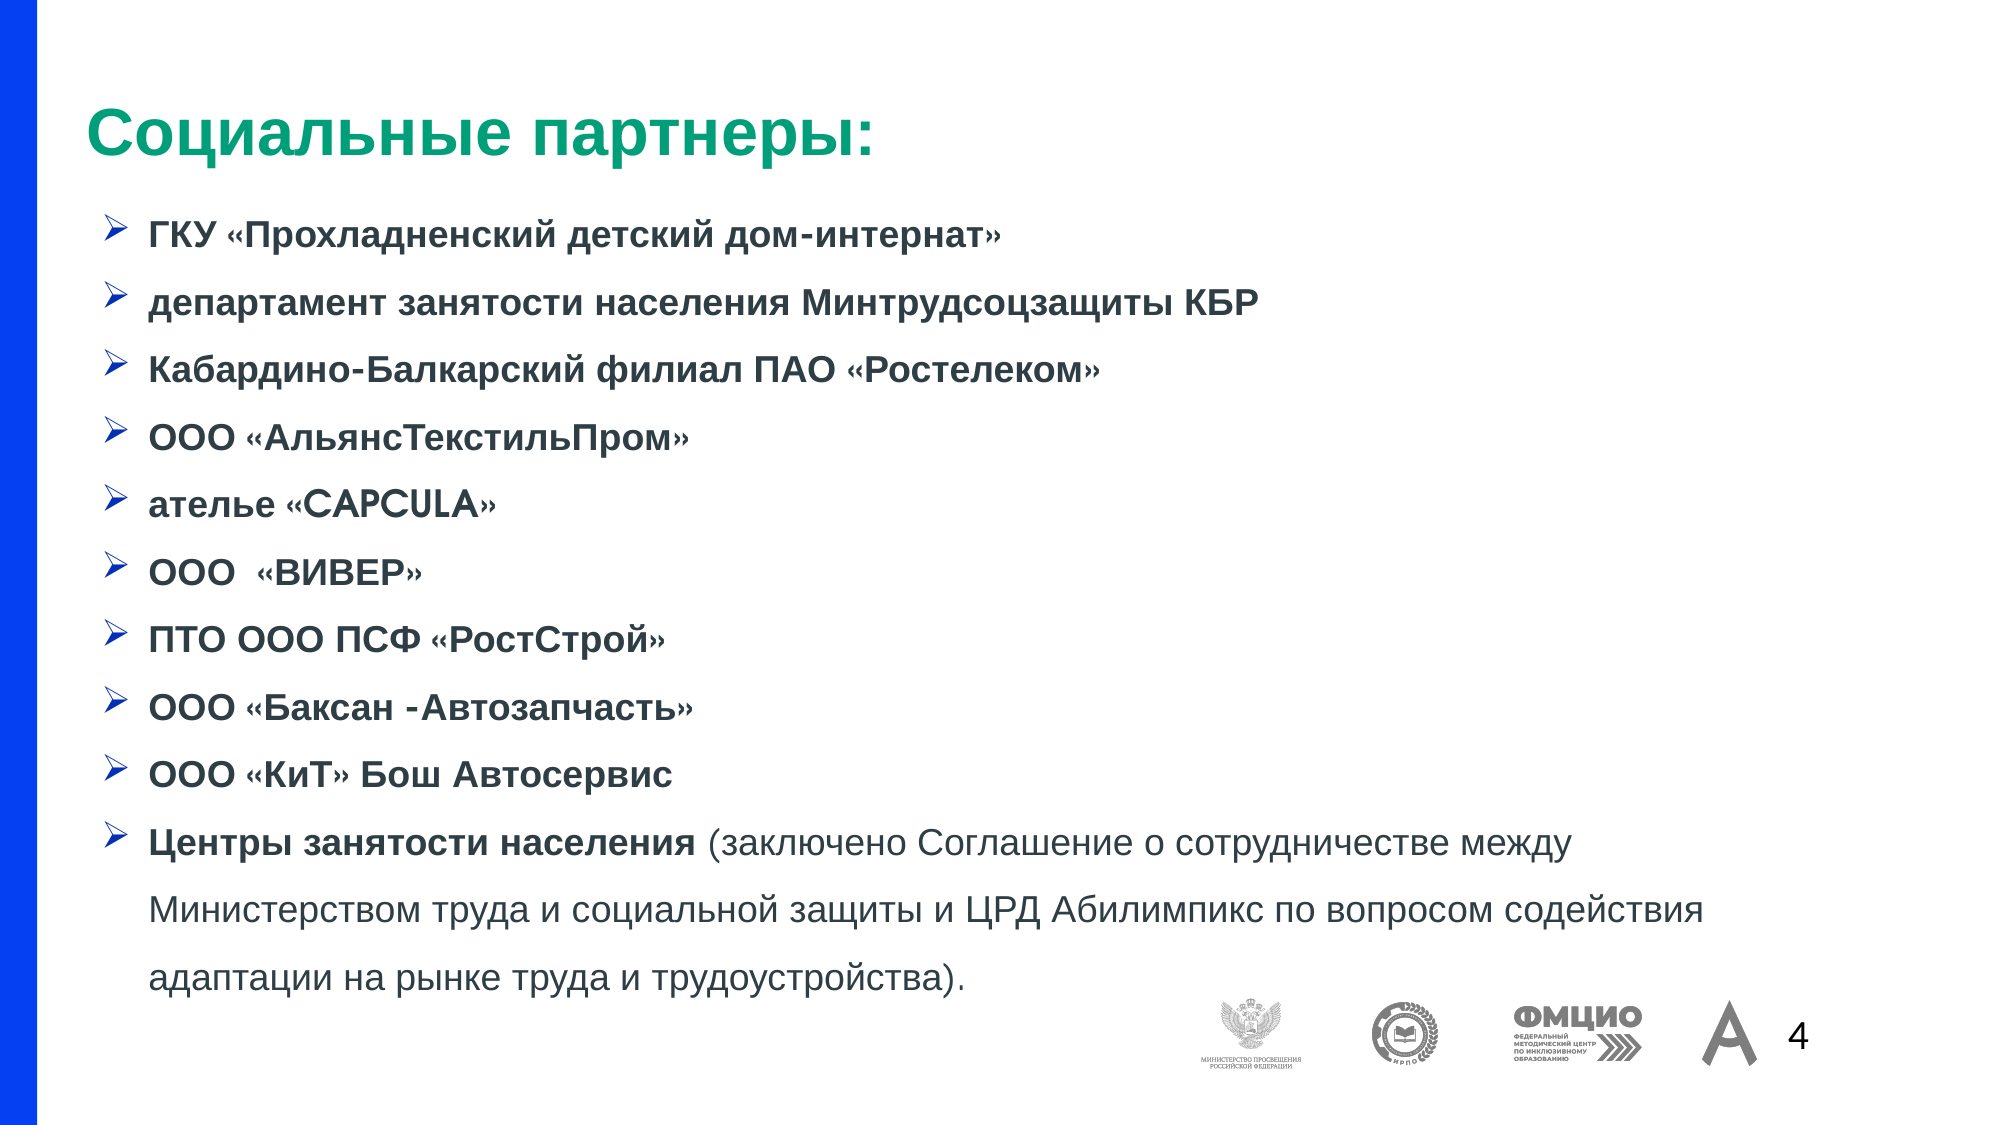

# Социальные партнеры:
ГКУ «Прохладненский детский дом-интернат»
департамент занятости населения Минтрудсоцзащиты КБР
Кабардино-Балкарский филиал ПАО «Ростелеком»
ООО «АльянсТекстильПром»
ателье «CAPCULA»
ООО  «ВИВЕР»
ПТО ООО ПСФ «РостСтрой»
ООО «Баксан -Автозапчасть»
ООО «КиТ» Бош Автосервис
Центры занятости населения (заключено Соглашение о сотрудничестве между Министерством труда и социальной защиты и ЦРД Абилимпикс по вопросом содействия адаптации на рынке труда и трудоустройства).